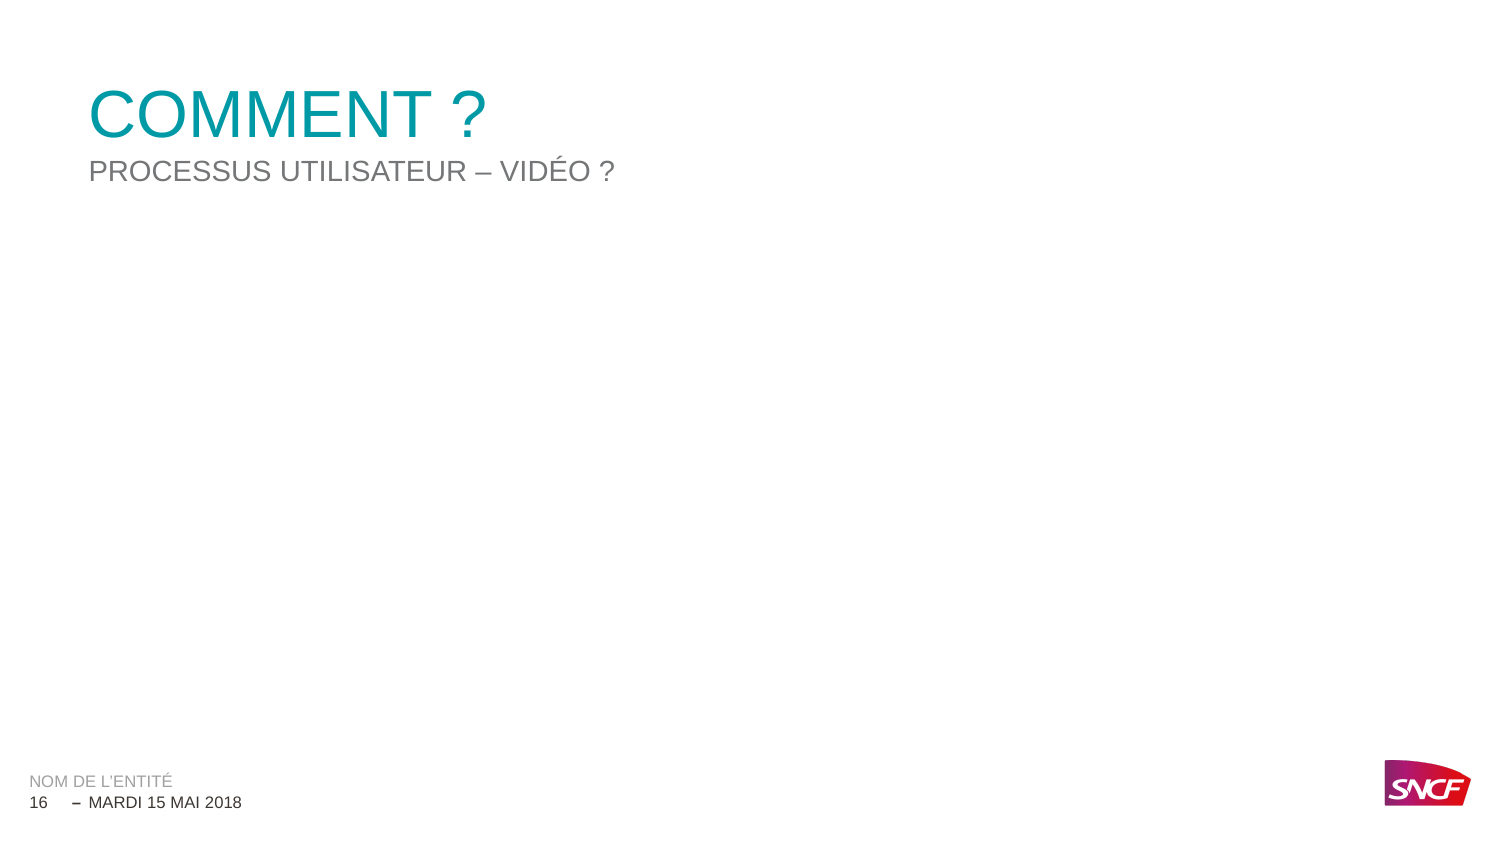

# Comment ?
Processus utilisateur – vidéo ?
NOM DE L’ENTITÉ
16
mardi 15 mai 2018